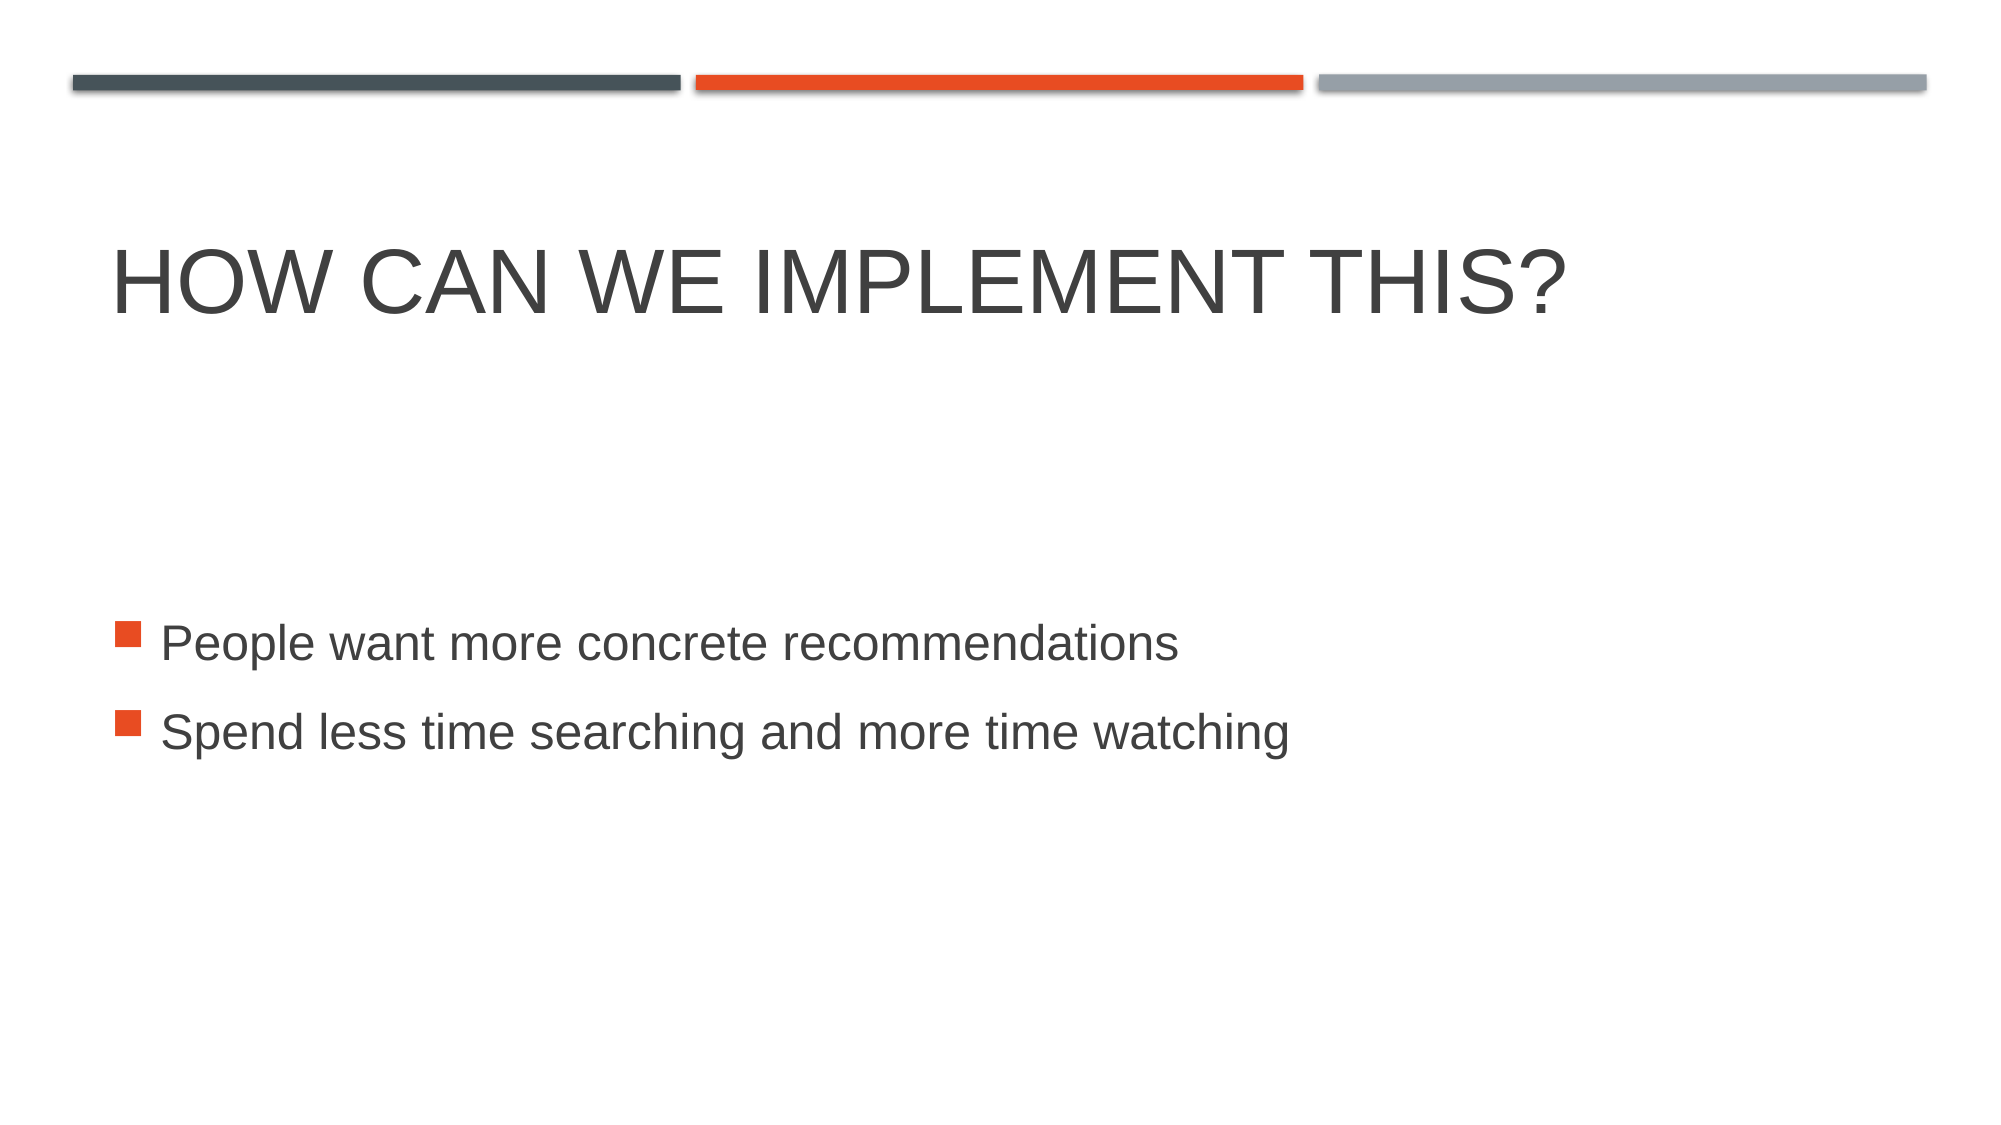

# How can we implement this?
People want more concrete recommendations
Spend less time searching and more time watching